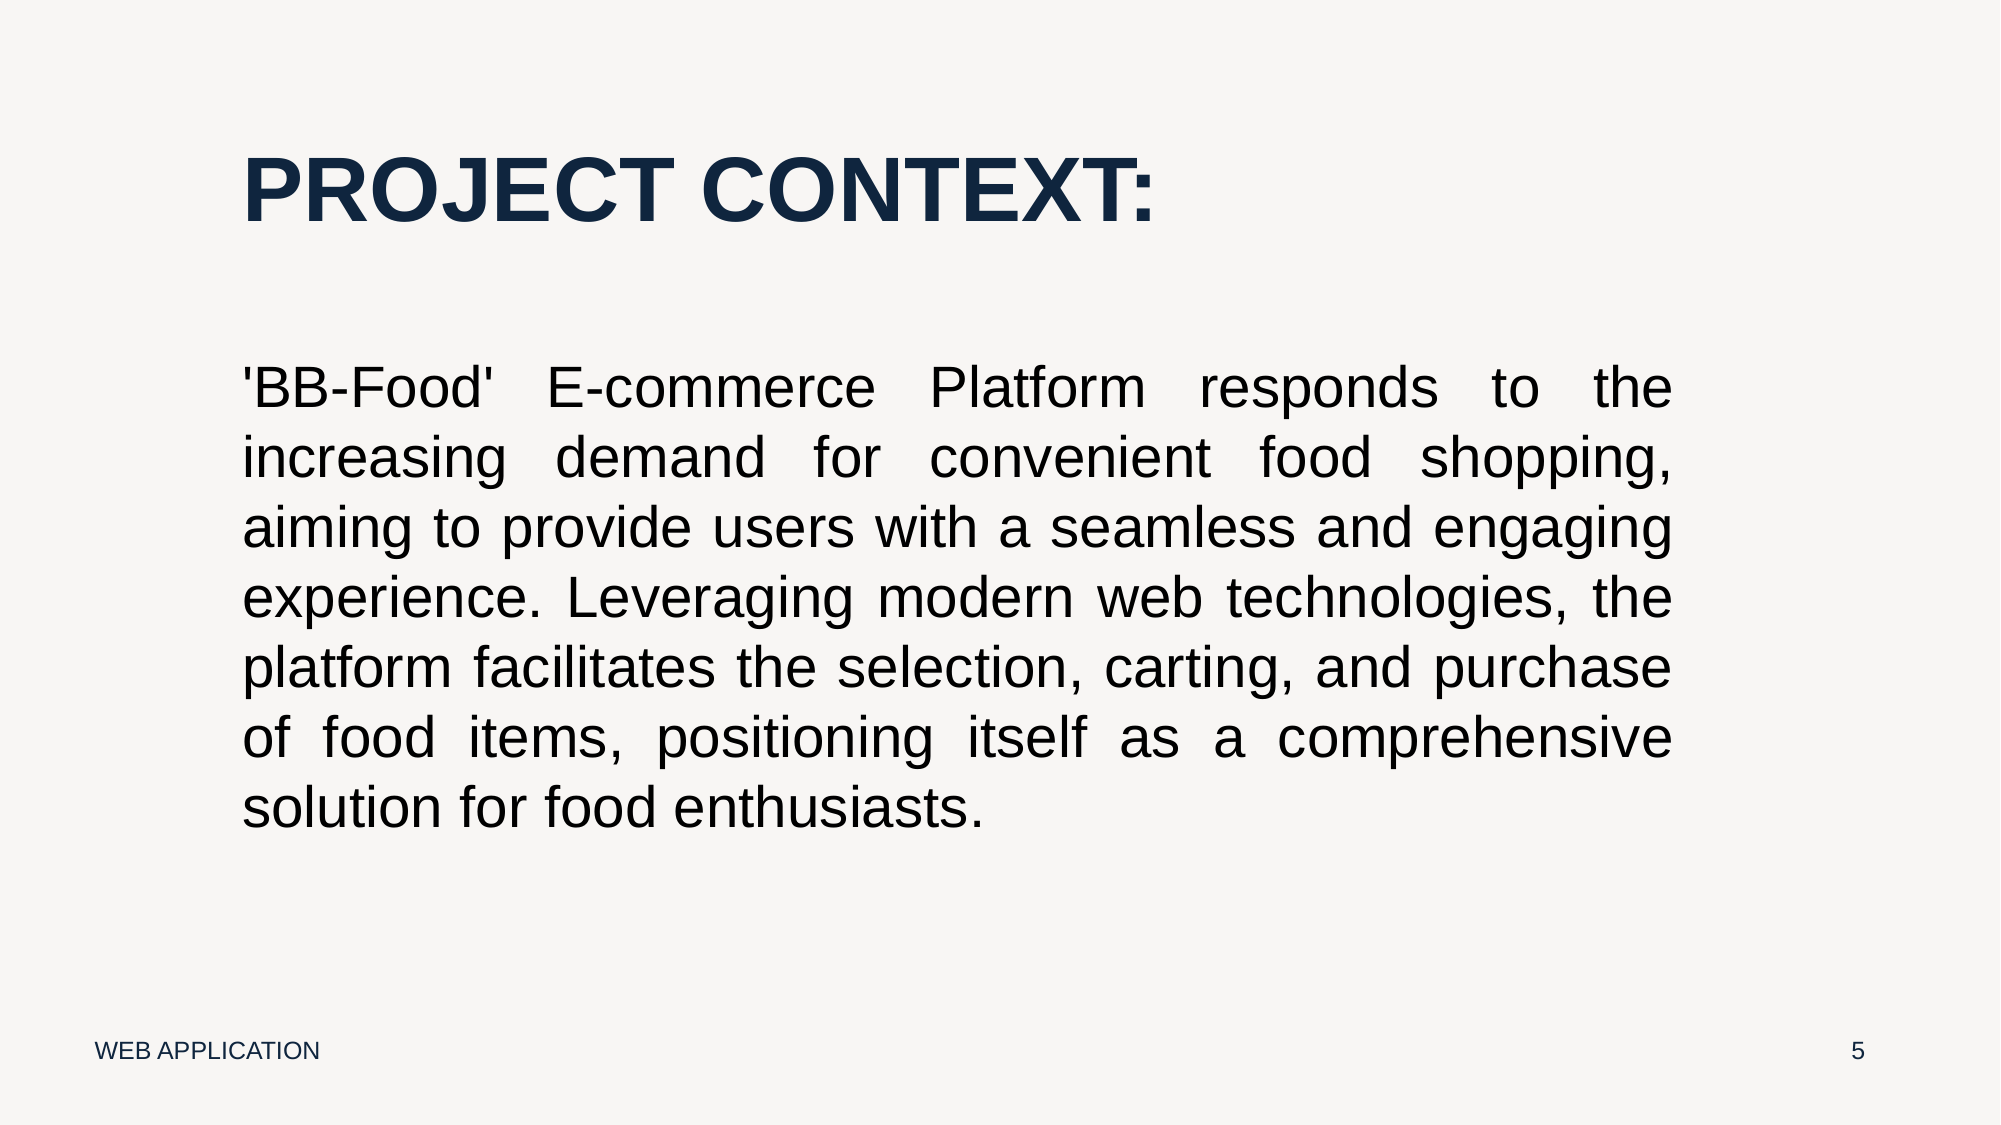

# PROJECT CONTEXT:
'BB-Food' E-commerce Platform responds to the increasing demand for convenient food shopping, aiming to provide users with a seamless and engaging experience. Leveraging modern web technologies, the platform facilitates the selection, carting, and purchase of food items, positioning itself as a comprehensive solution for food enthusiasts.
WEB APPLICATION
5